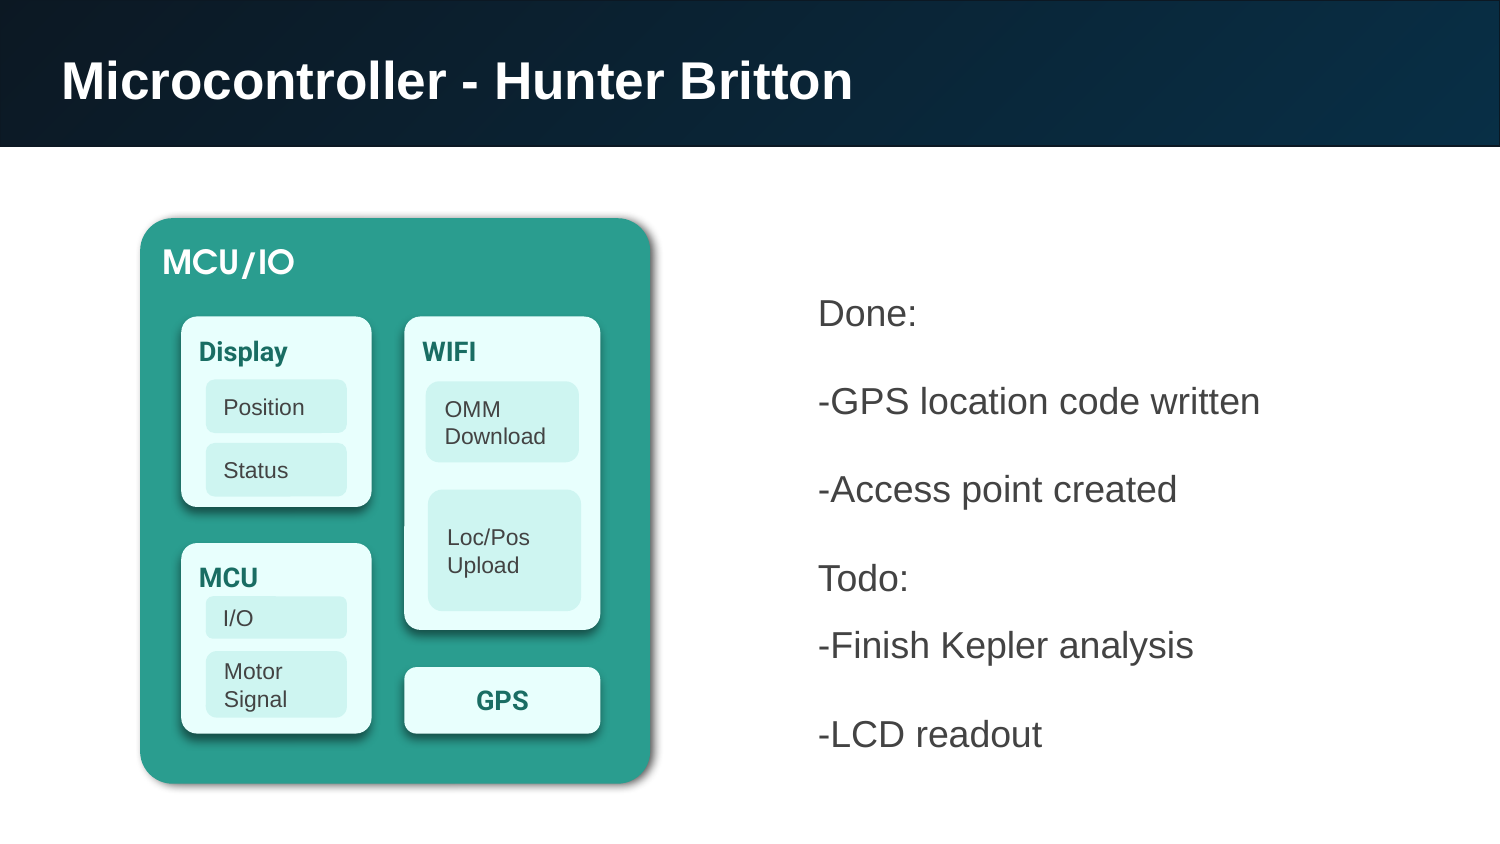

# Microcontroller - Hunter Britton
MCU/IO
Done:
-GPS location code written
-Access point created
Todo:
-Finish Kepler analysis
-LCD readout
Display
WIFI
Position
OMM Download
Status
Loc/Pos
Upload
MCU
I/O
Motor Signal
GPS